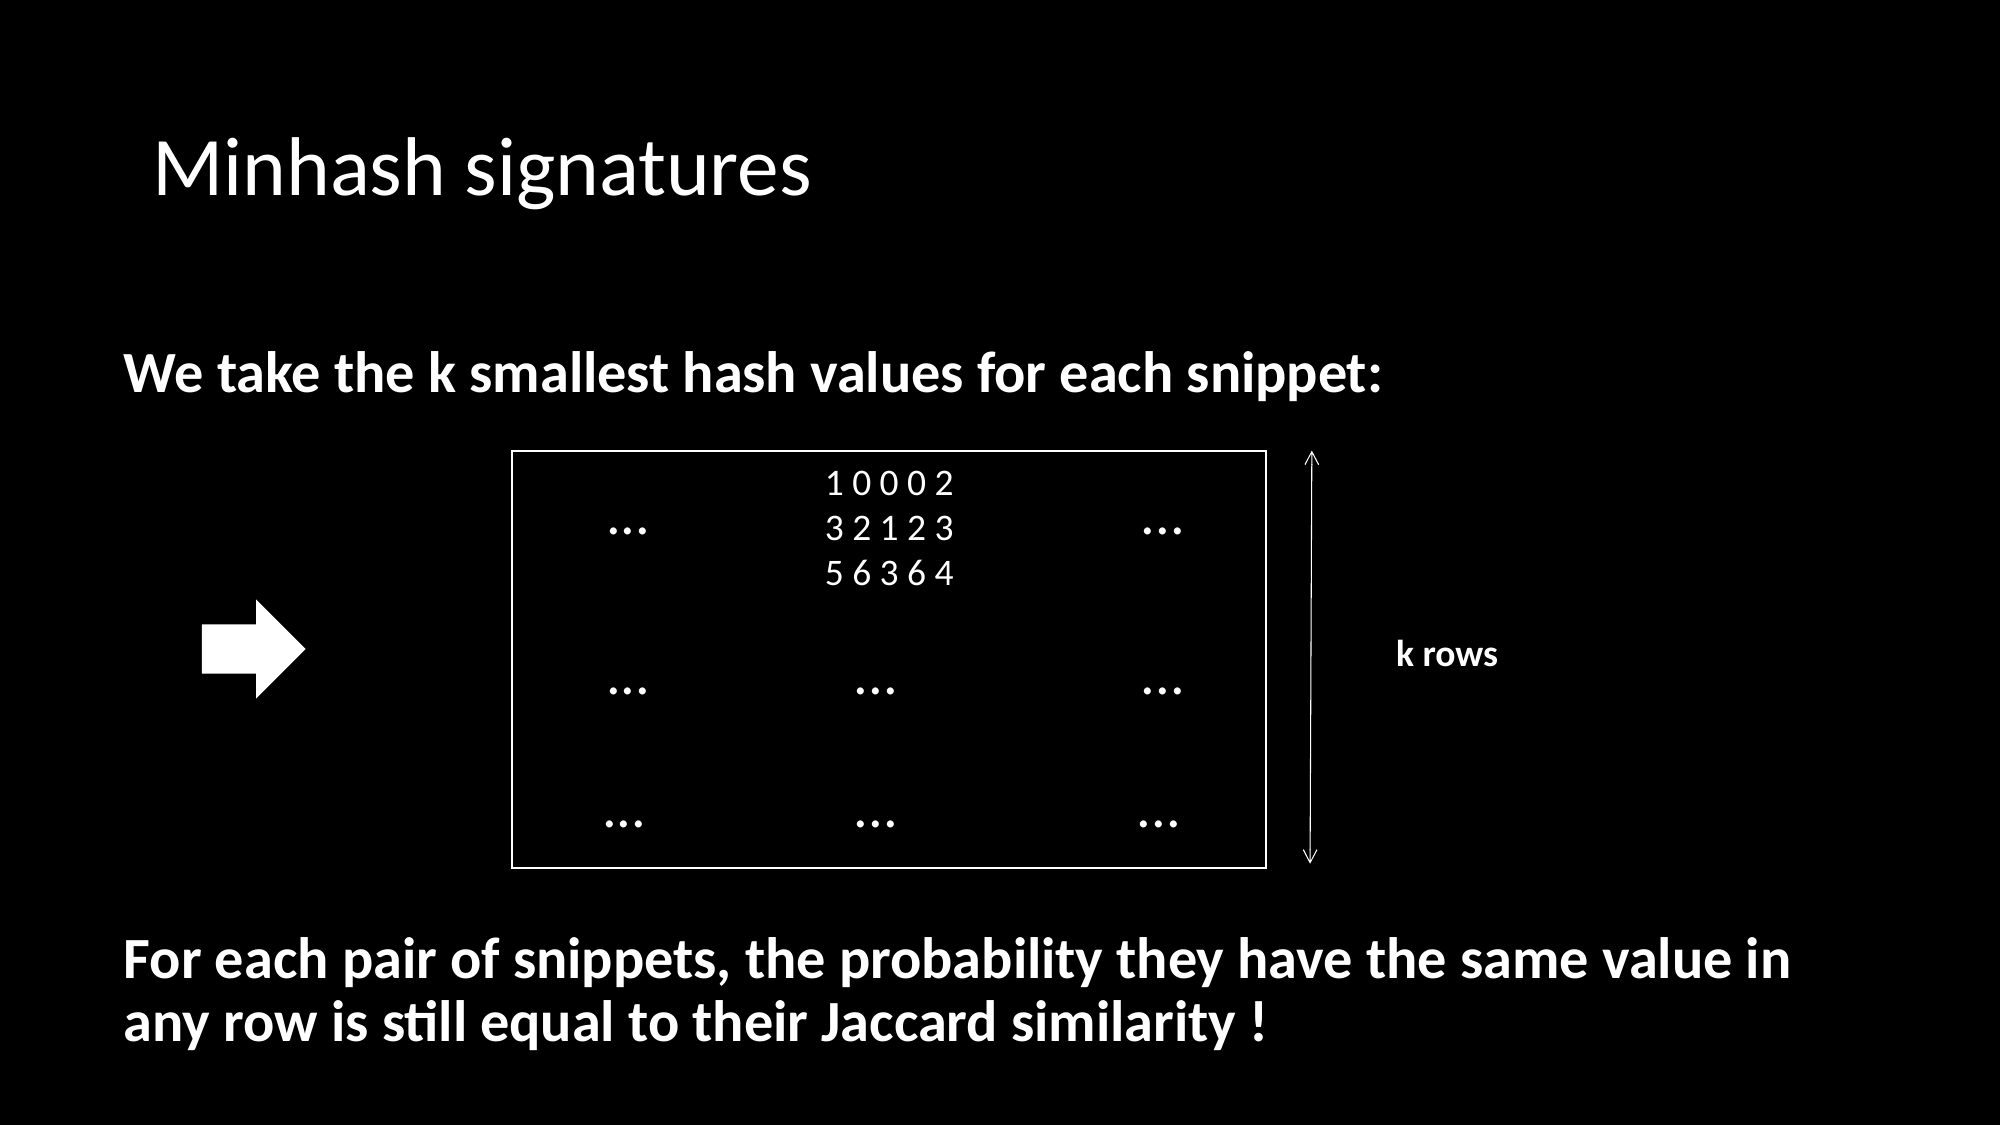

# Minhash signatures
We take the k smallest hash values for each snippet:

For each pair of snippets, the probability they have the same value in any row is still equal to their Jaccard similarity !

1 0 0 0 2
3 2 1 2 3
5 6 3 6 4
 ...
 ...

 k rows
 ...
 ...
 ...
 ...
 ...
 ...